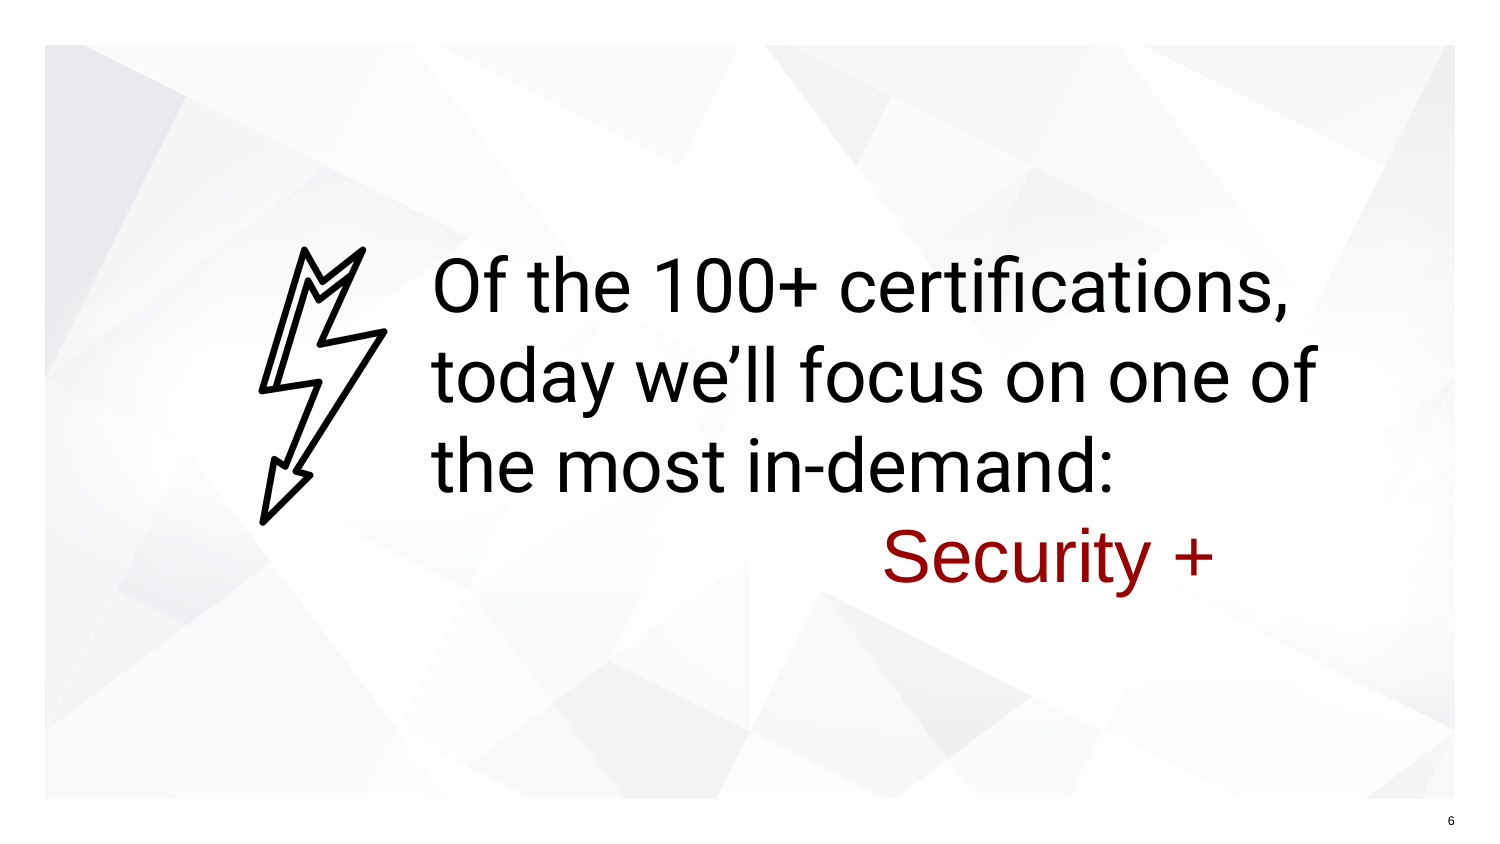

# Of the 100+ certifications, today we’ll focus on one of the most in-demand:
 			Security +

6